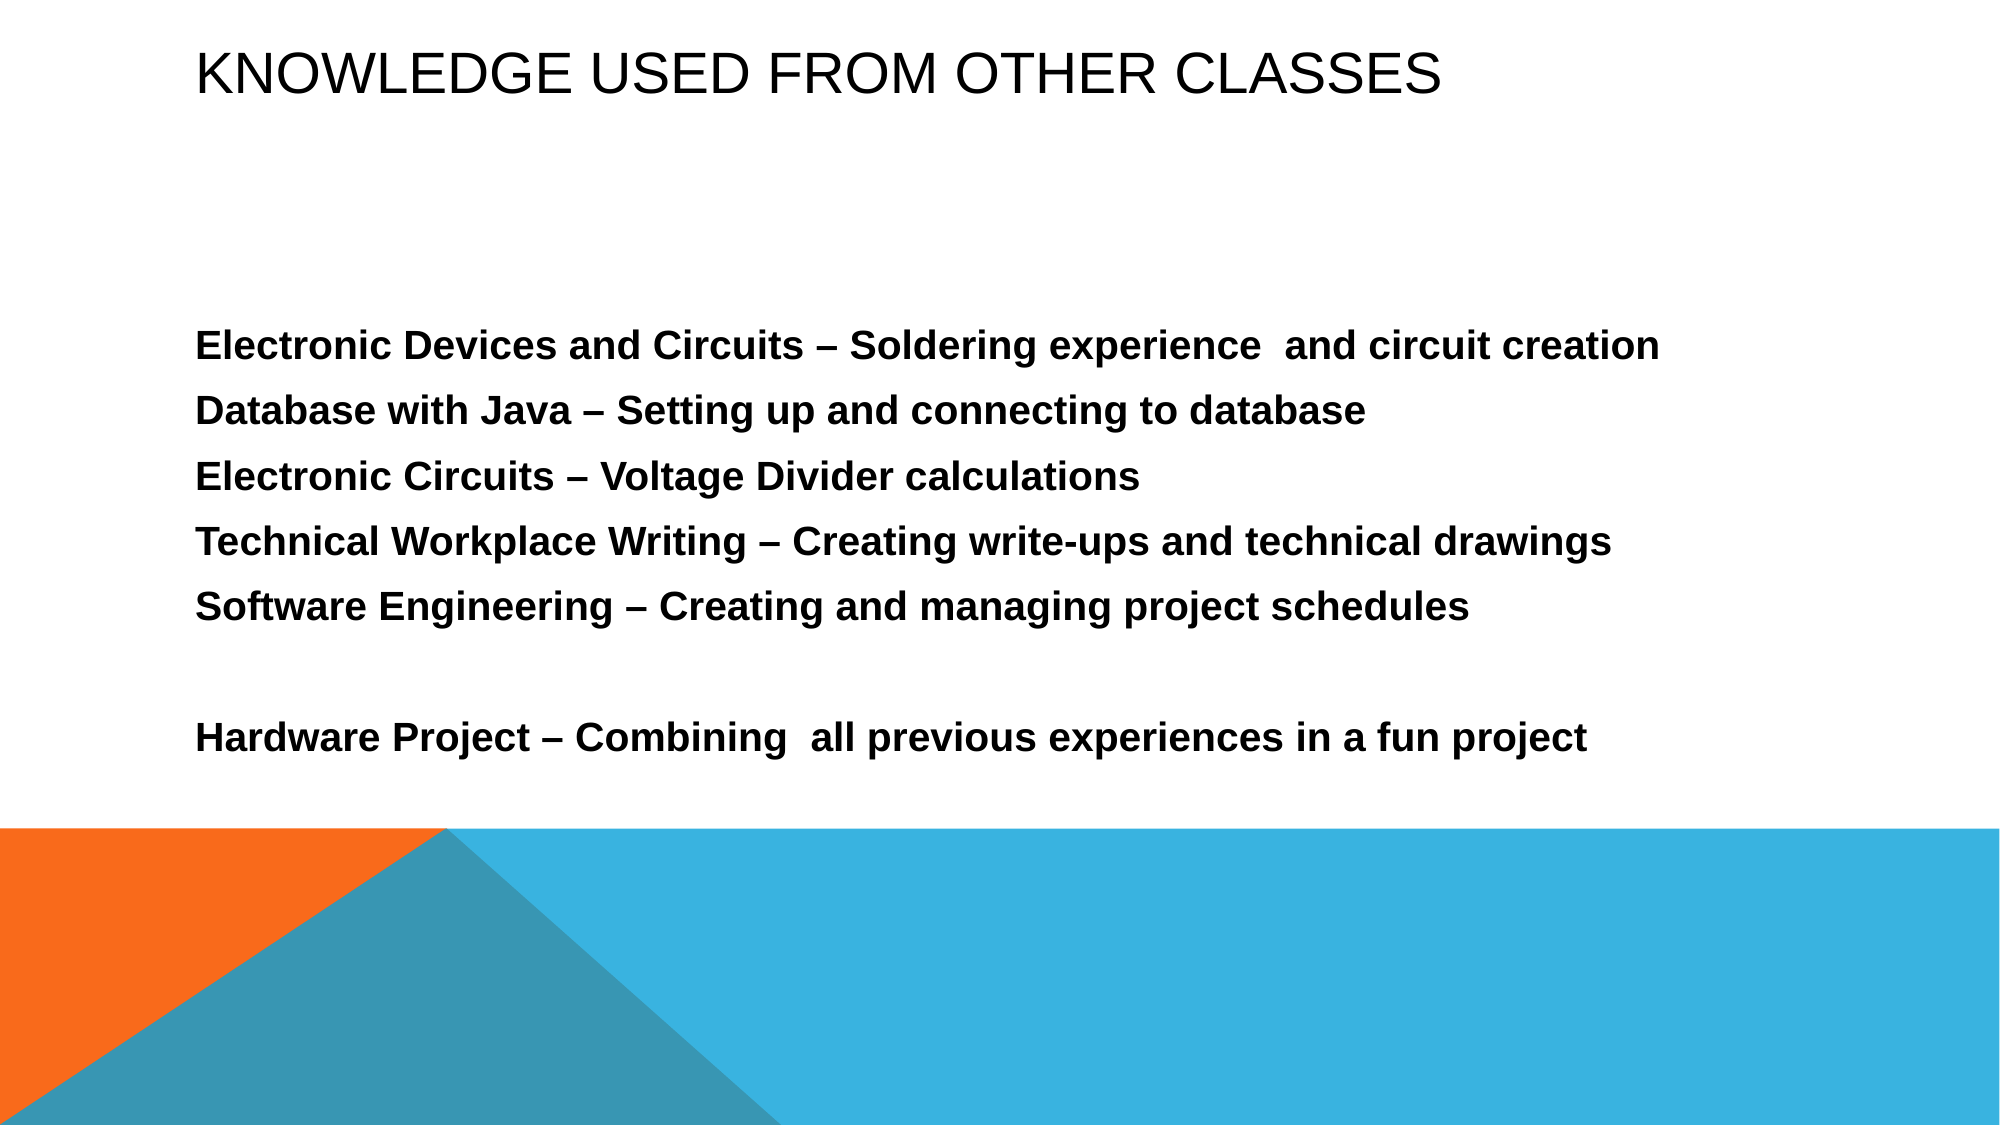

# Knowledge Used From Other Classes

Electronic Devices and Circuits – Soldering experience  and circuit creation
Database with Java – Setting up and connecting to database
Electronic Circuits – Voltage Divider calculations
Technical Workplace Writing – Creating write-ups and technical drawings
Software Engineering – Creating and managing project schedules

Hardware Project – Combining  all previous experiences in a fun project